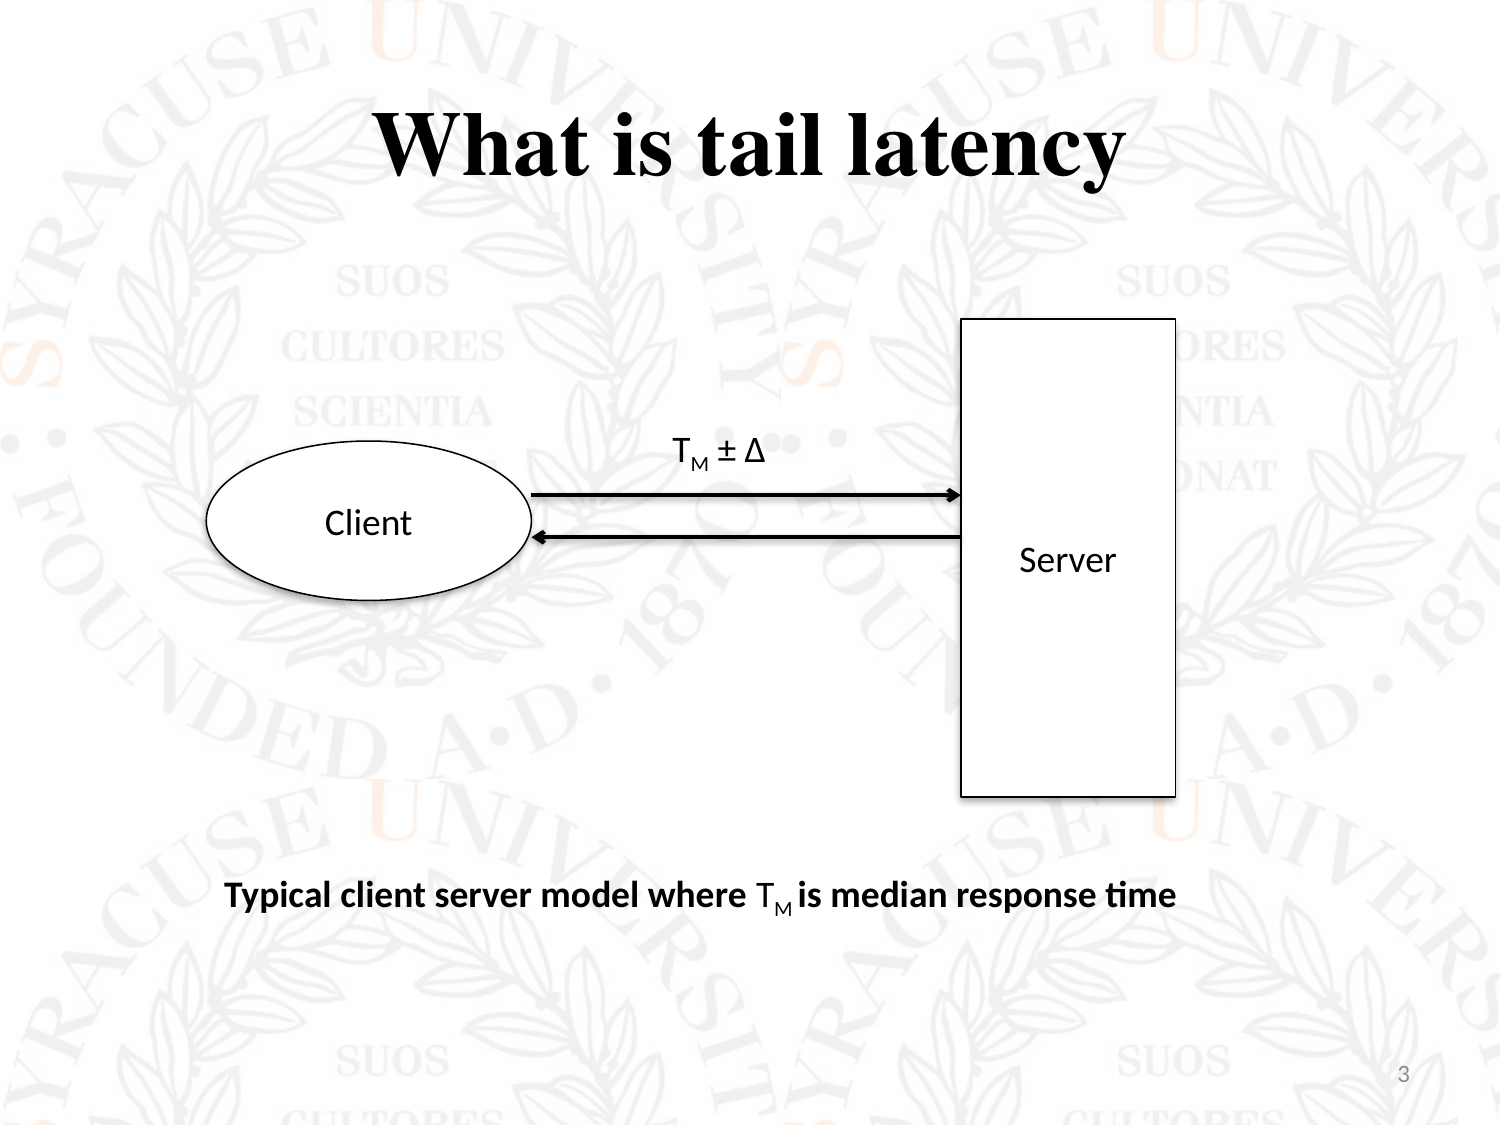

# What is tail latency

Server
TM ± Δ
Client
Typical client server model where TM is median response time
3